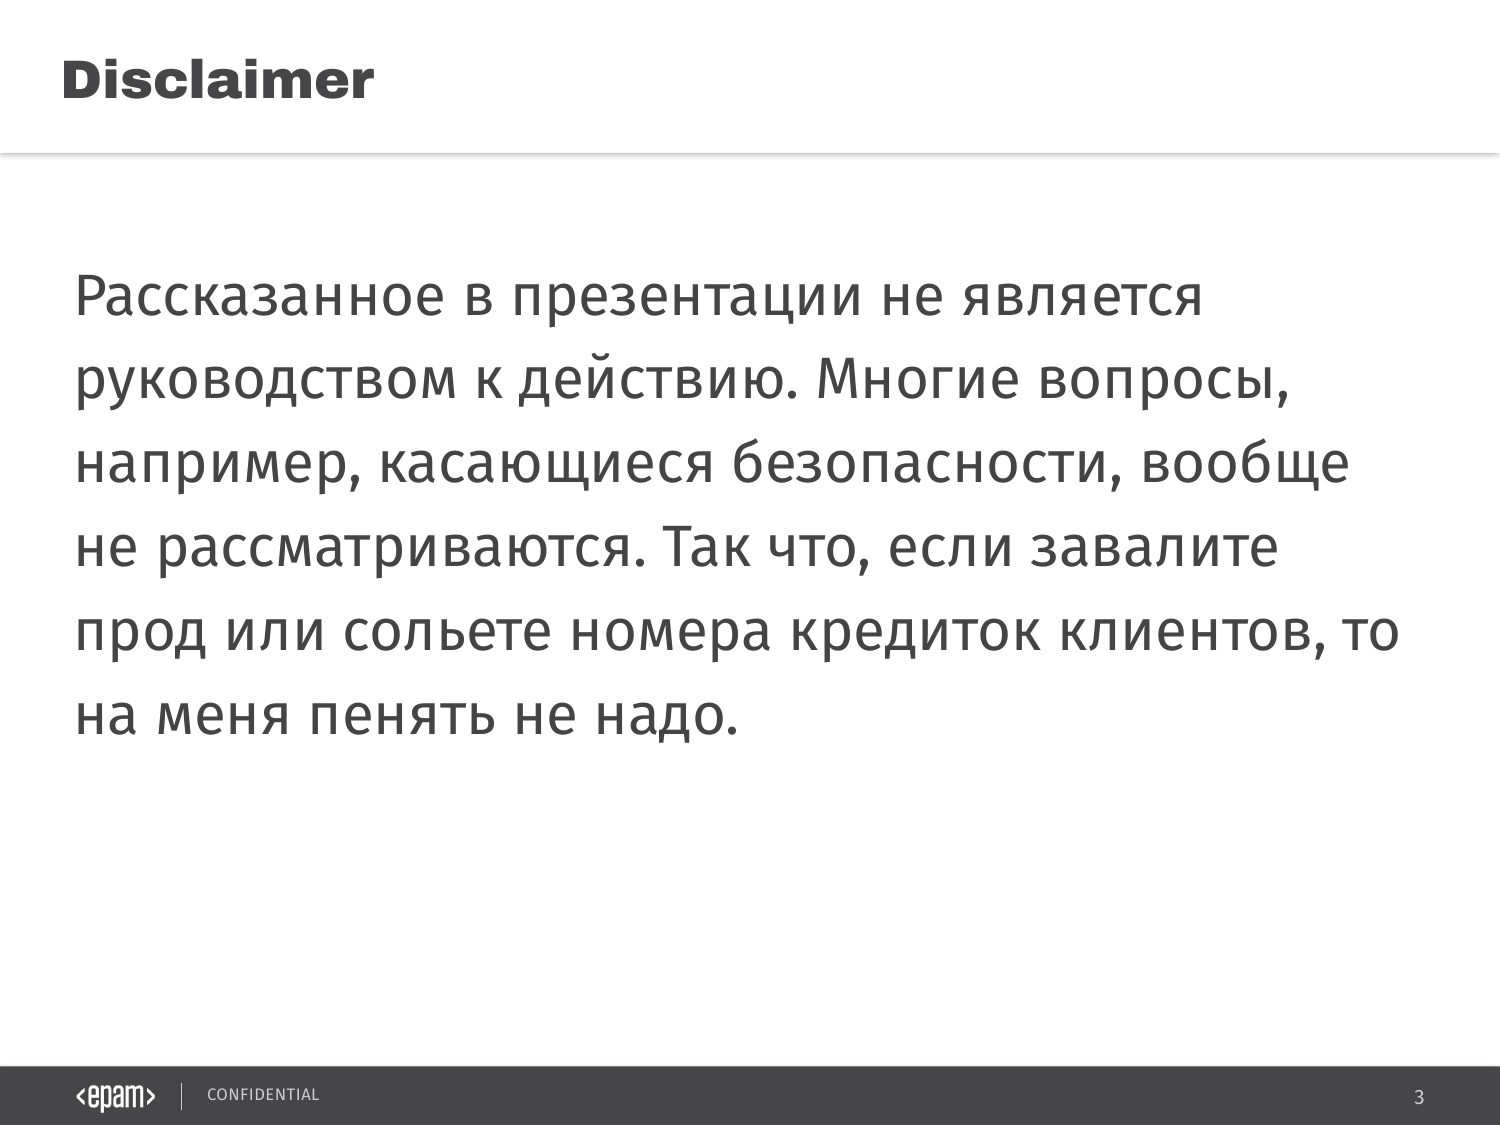

Disclaimer
Рассказанное в презентации не является руководством к действию. Многие вопросы, например, касающиеся безопасности, вообще не рассматриваются. Так что, если завалите прод или сольете номера кредиток клиентов, то на меня пенять не надо.